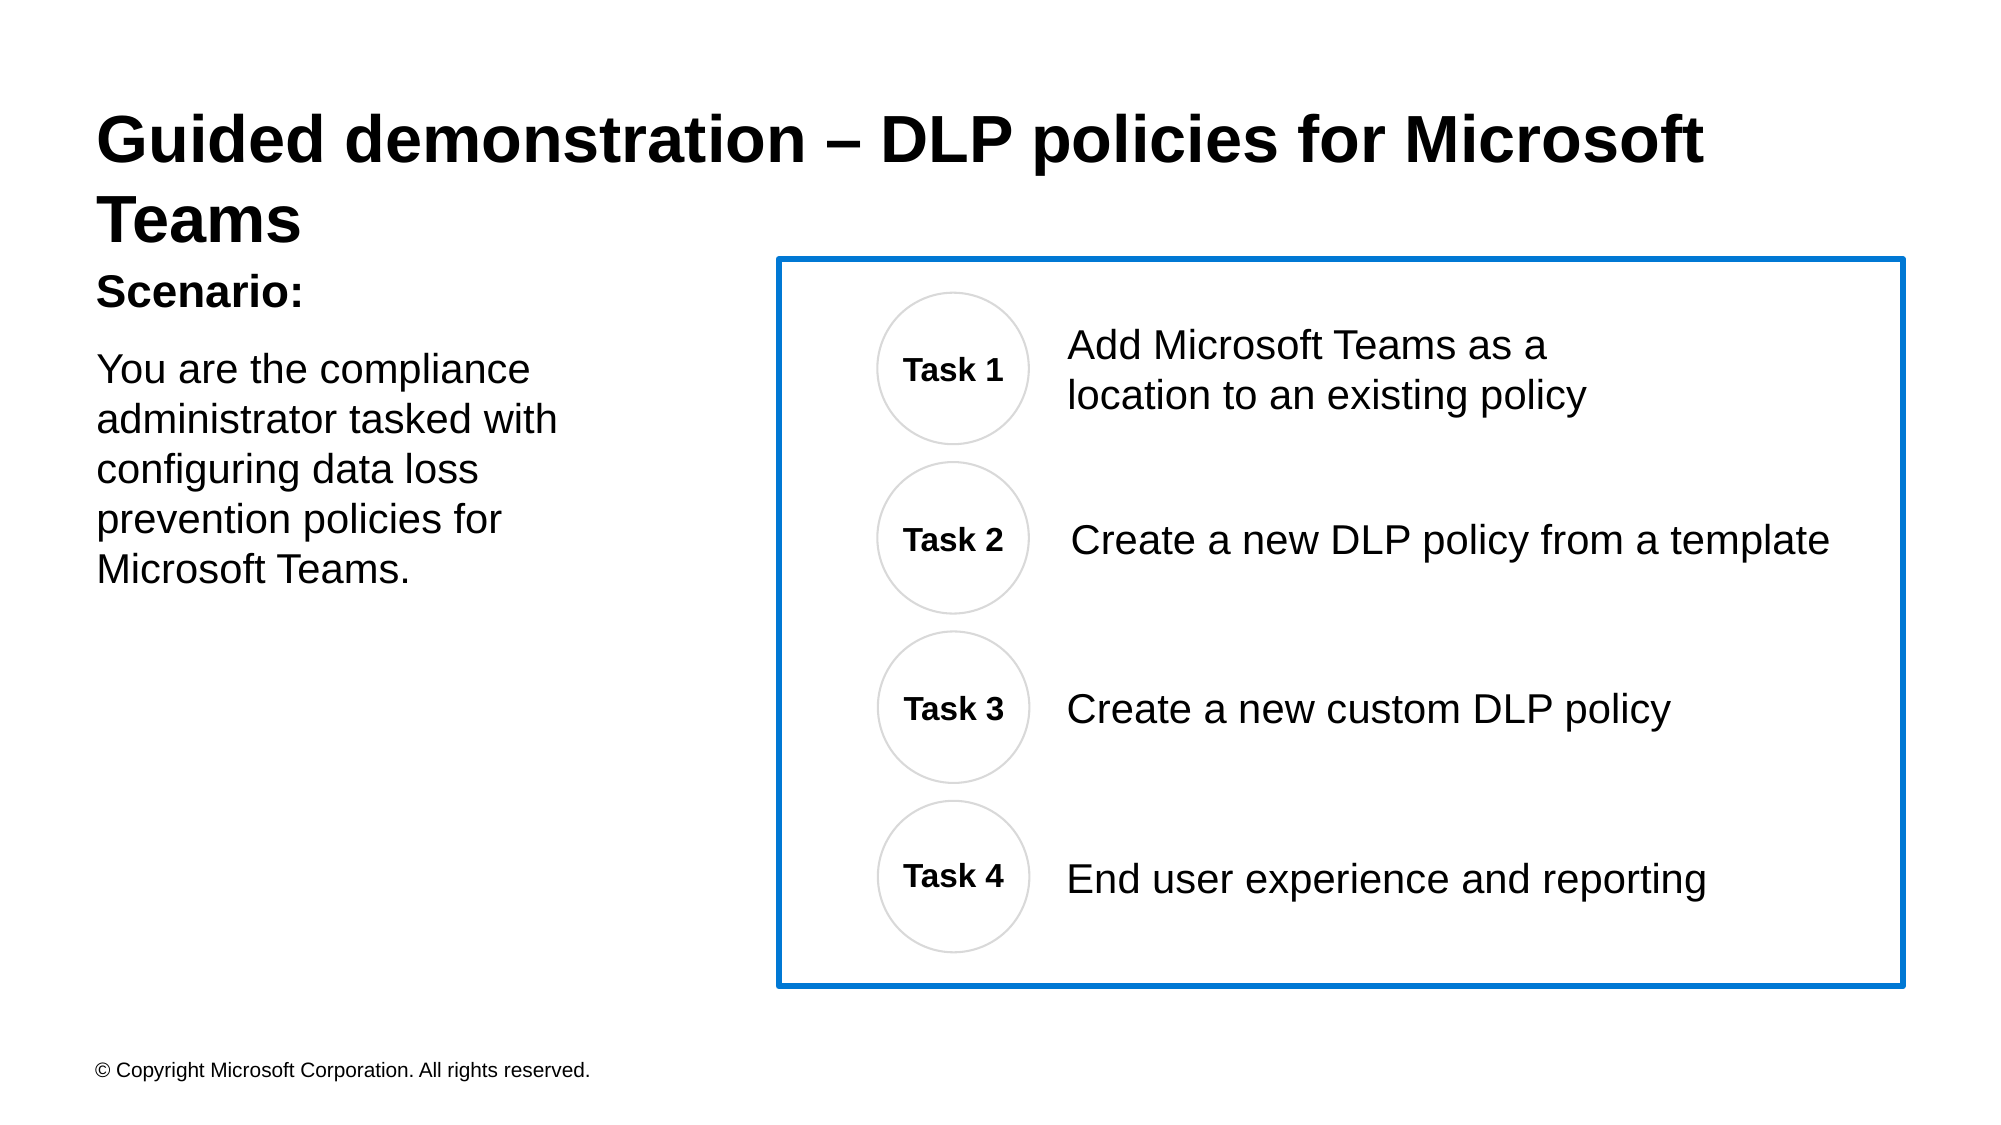

# Guided demonstration – DLP policies for Microsoft Teams

Scenario:
Task 1
Add Microsoft Teams as a location to an existing policy
You are the compliance administrator tasked with configuring data loss prevention policies for Microsoft Teams.
Task 2
Create a new DLP policy from a template
Task 3
Create a new custom DLP policy
Task 4
End user experience and reporting